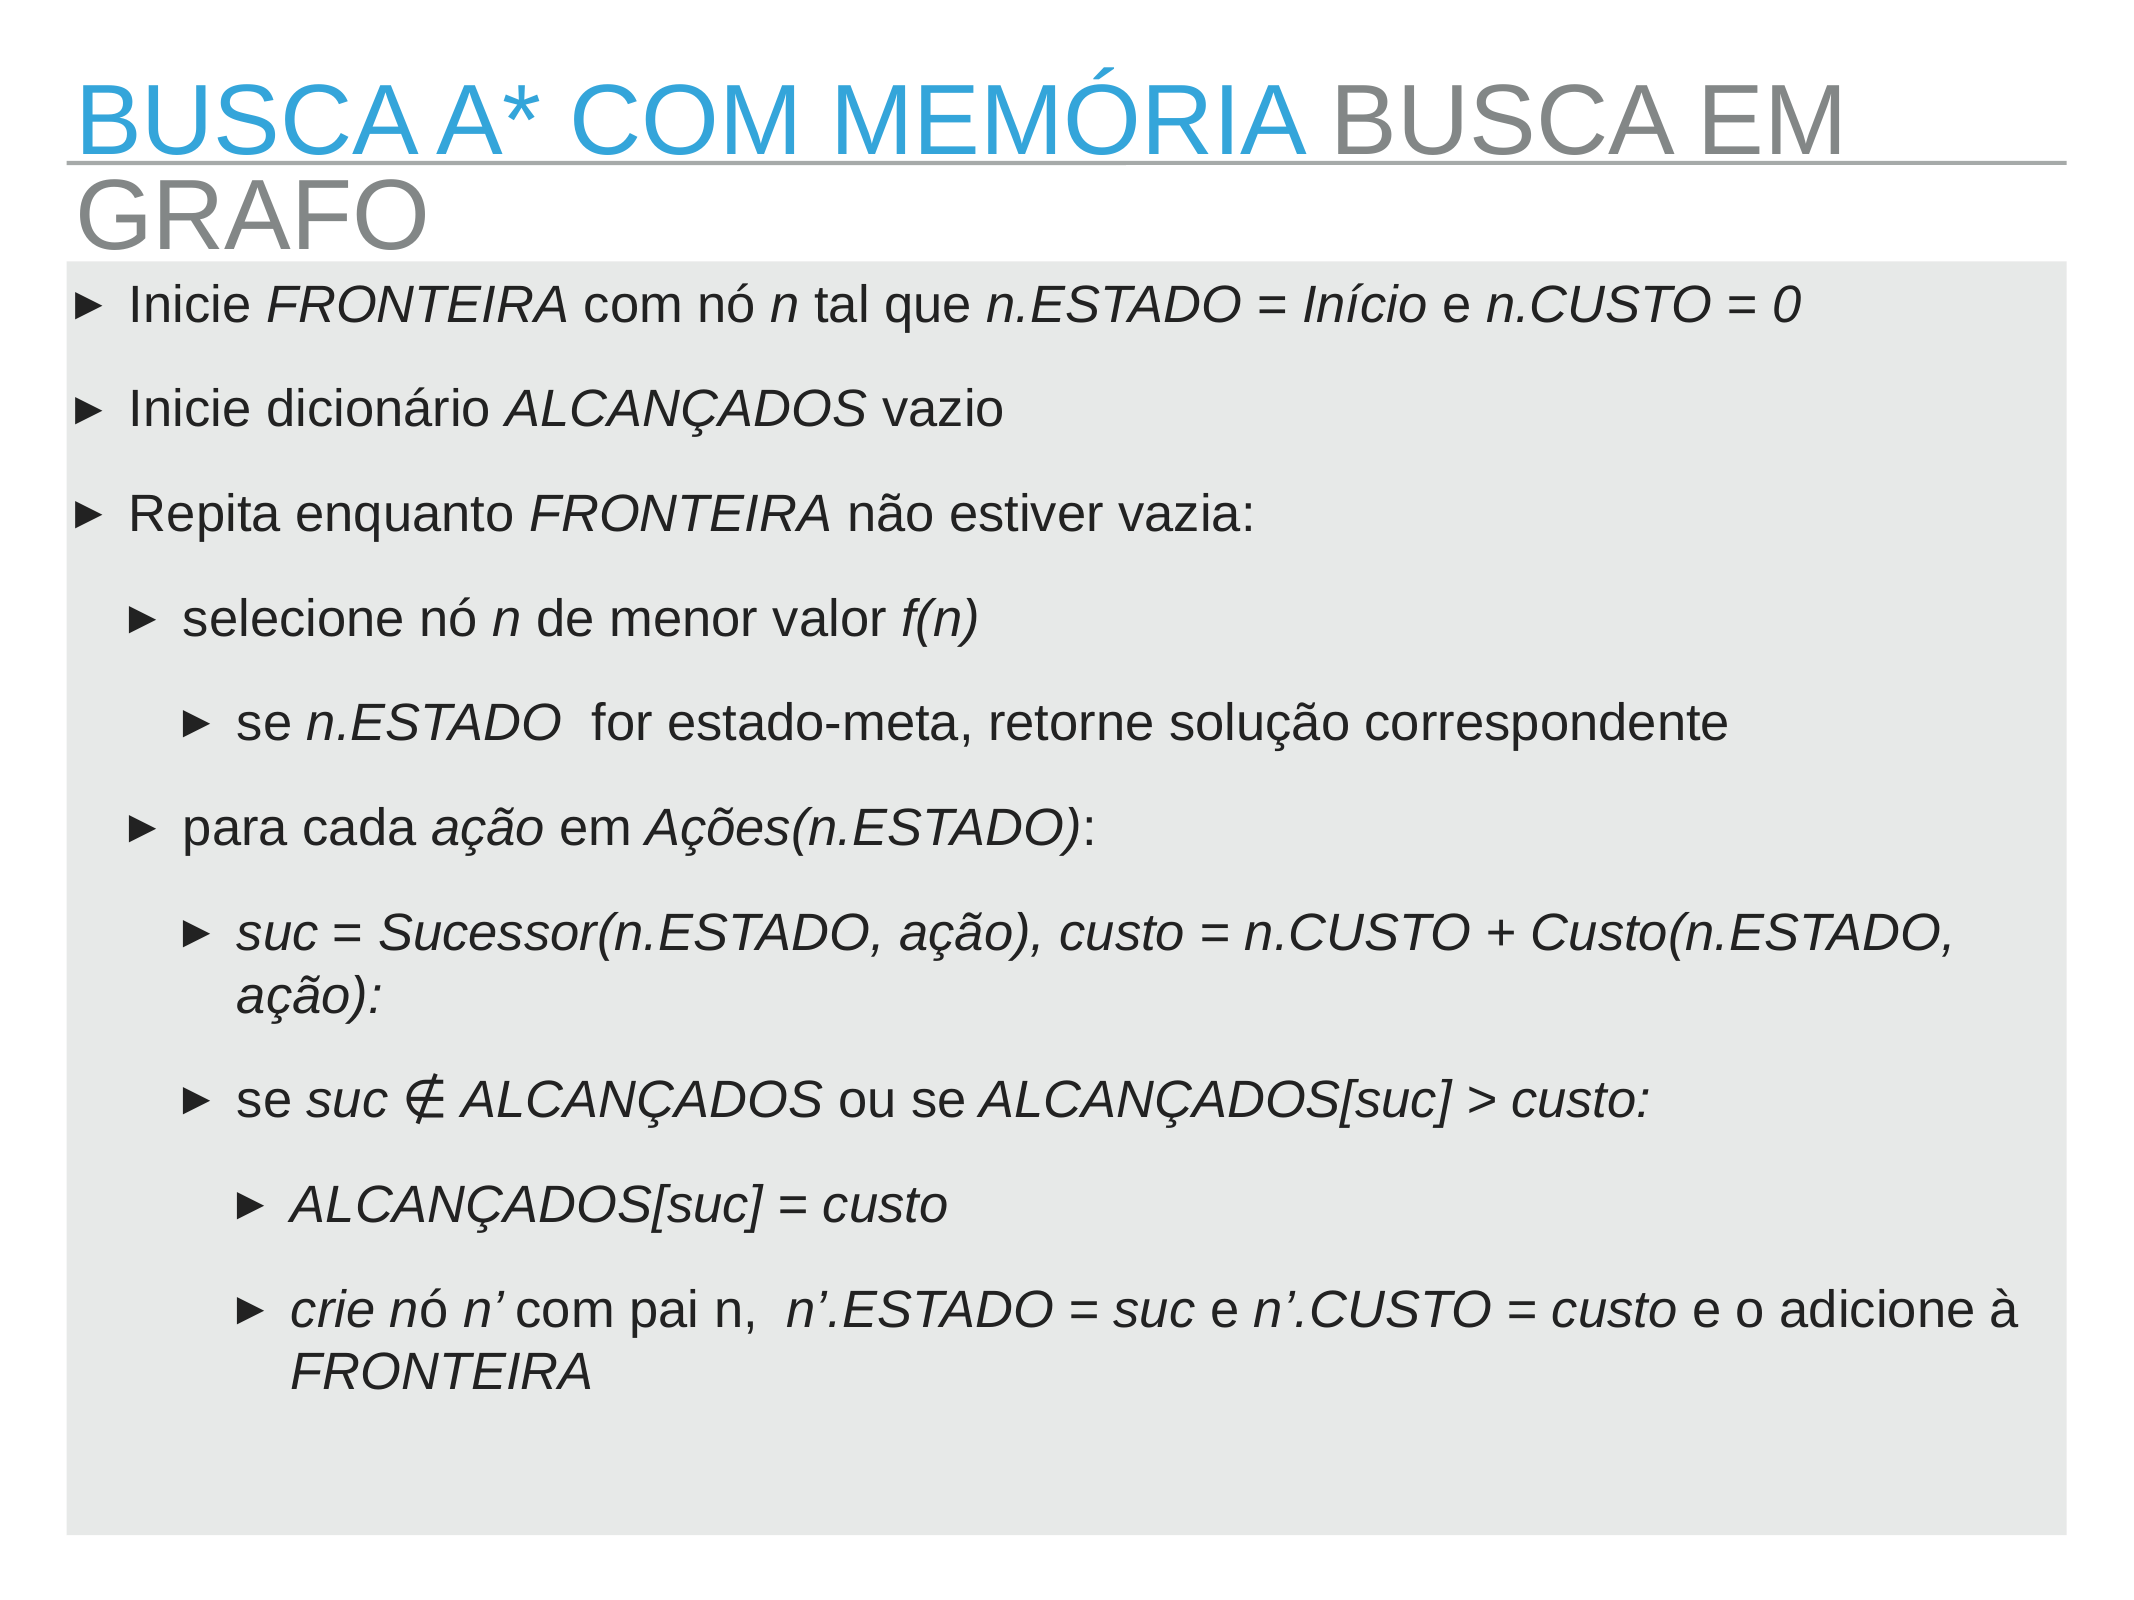

busca A* com memória busca em grafo
Inicie FRONTEIRA com nó n tal que n.ESTADO = Início e n.CUSTO = 0
Inicie dicionário ALCANÇADOS vazio
Repita enquanto FRONTEIRA não estiver vazia:
selecione nó n de menor valor f(n)
se n.ESTADO  for estado-meta, retorne solução correspondente
para cada ação em Ações(n.ESTADO):
suc = Sucessor(n.ESTADO, ação), custo = n.CUSTO + Custo(n.ESTADO, ação):
se suc ∉ ALCANÇADOS ou se ALCANÇADOS[suc] > custo:
ALCANÇADOS[suc] = custo
crie nó n’ com pai n,  n’.ESTADO = suc e n’.CUSTO = custo e o adicione à FRONTEIRA